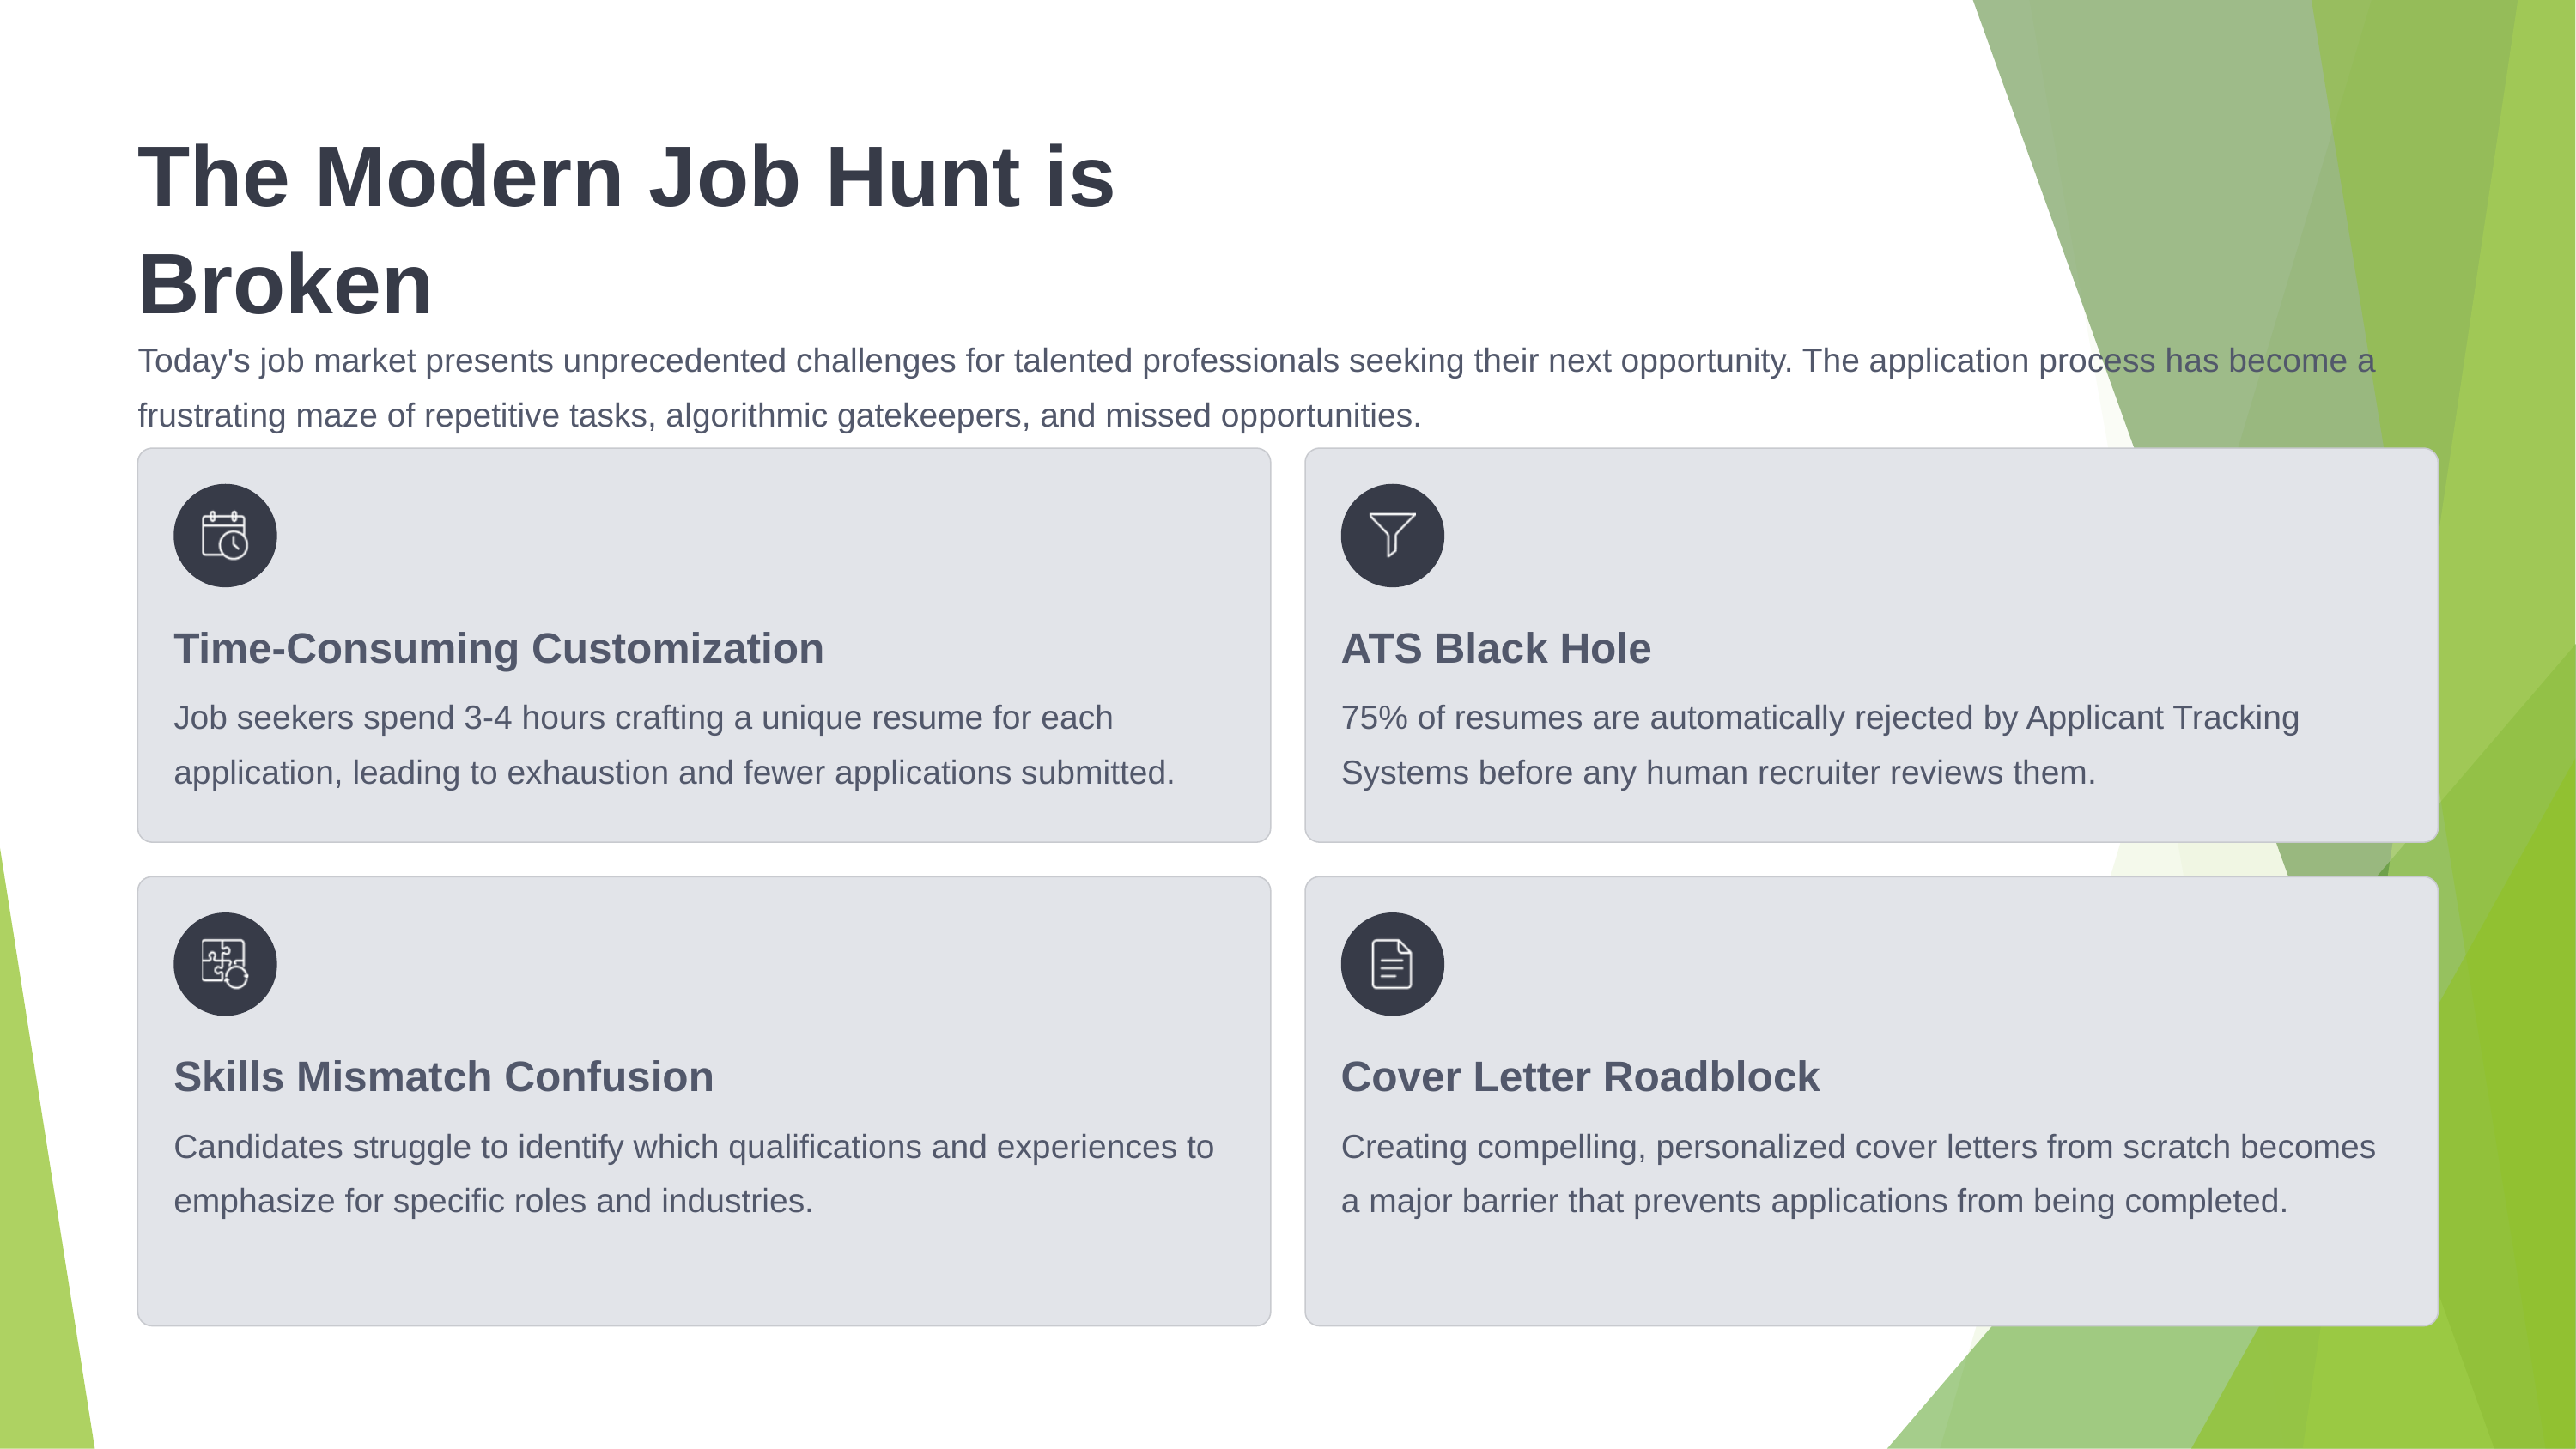

The Modern Job Hunt is Broken
Today's job market presents unprecedented challenges for talented professionals seeking their next opportunity. The application process has become a frustrating maze of repetitive tasks, algorithmic gatekeepers, and missed opportunities.

Time-Consuming Customization
ATS Black Hole

Job seekers spend 3-4 hours crafting a unique resume for each application, leading to exhaustion and fewer applications submitted.
75% of resumes are automatically rejected by Applicant Tracking Systems before any human recruiter reviews them.

Skills Mismatch Confusion
Cover Letter Roadblock
Candidates struggle to identify which qualifications and experiences to emphasize for specific roles and industries.
Creating compelling, personalized cover letters from scratch becomes a major barrier that prevents applications from being completed.